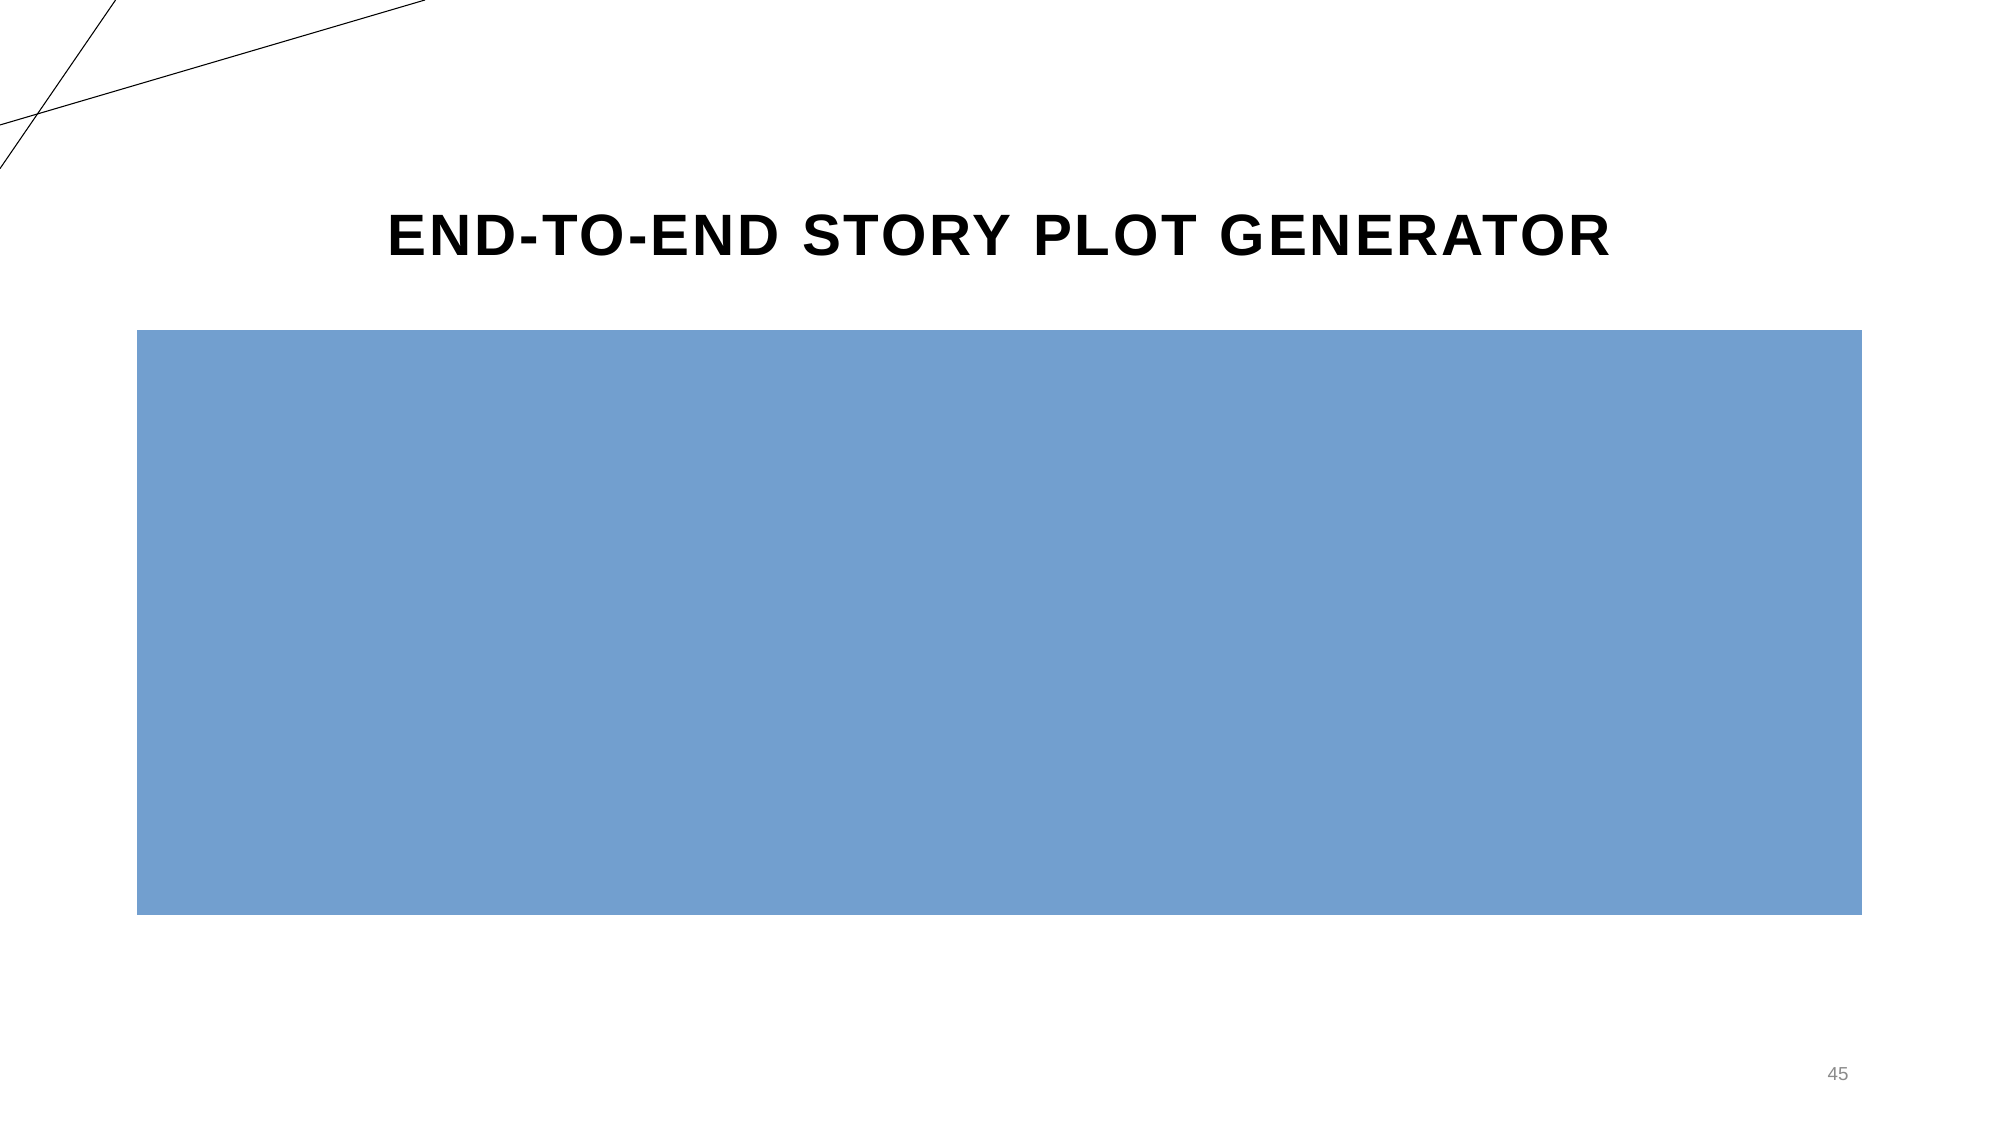

# End-to-end Story Plot Generator
One issue with DOC is that it requires “hundreds to thousands of calls to LLMs (e.g., OpenAI API) in the planning stage of the story plot, which is costly and takes at least several minutes”
Replace expensive Open AI API calls with local llms to generate plots
Do Supervised Tuning on the prompts for the generated plots so that we can generate these plots 10x faster.
Finally do RLHF/DPO with a reward model so that the generation of plots are even better.

45